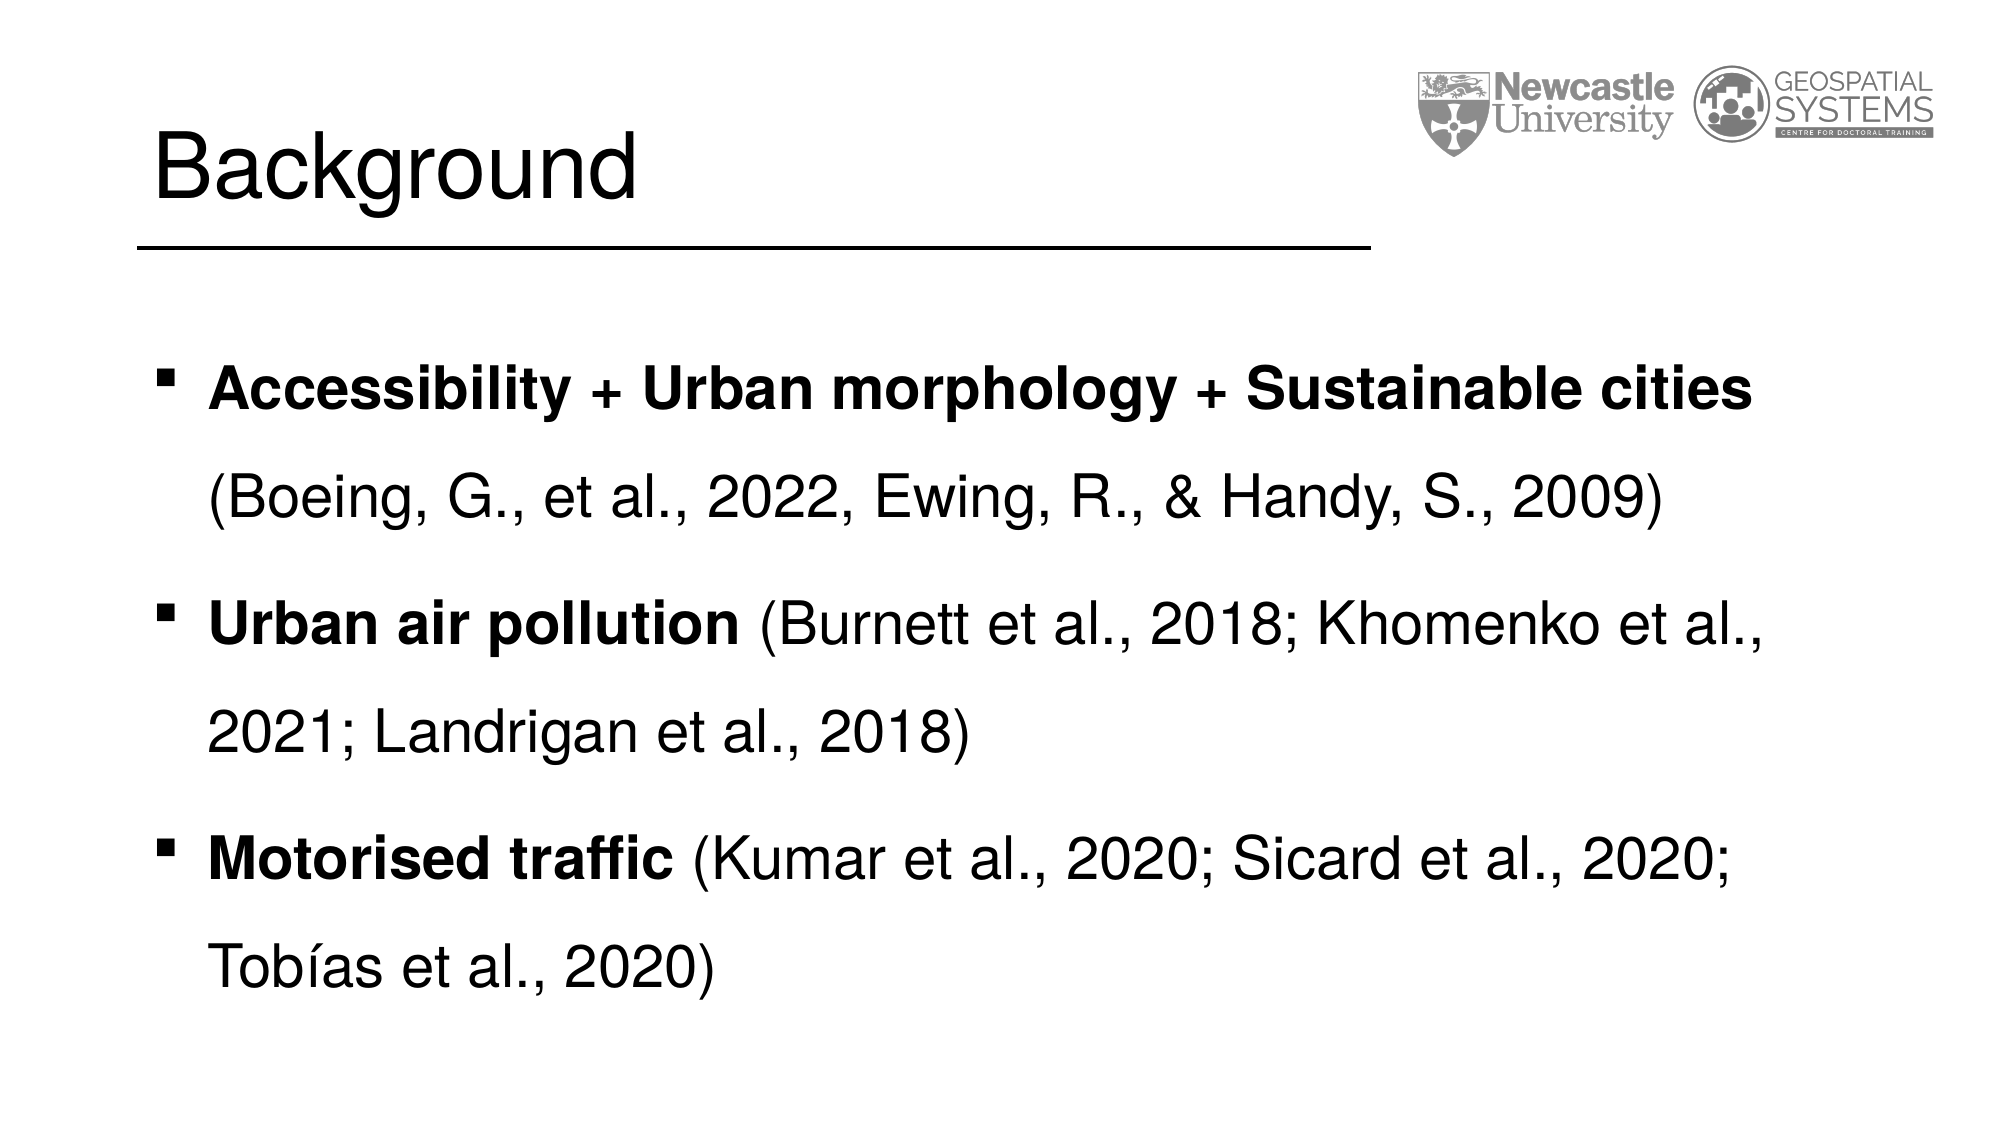

# Background
Accessibility + Urban morphology + Sustainable cities (Boeing, G., et al., 2022, Ewing, R., & Handy, S., 2009)
Urban air pollution (Burnett et al., 2018; Khomenko et al., 2021; Landrigan et al., 2018)
Motorised traffic (Kumar et al., 2020; Sicard et al., 2020; Tobías et al., 2020)